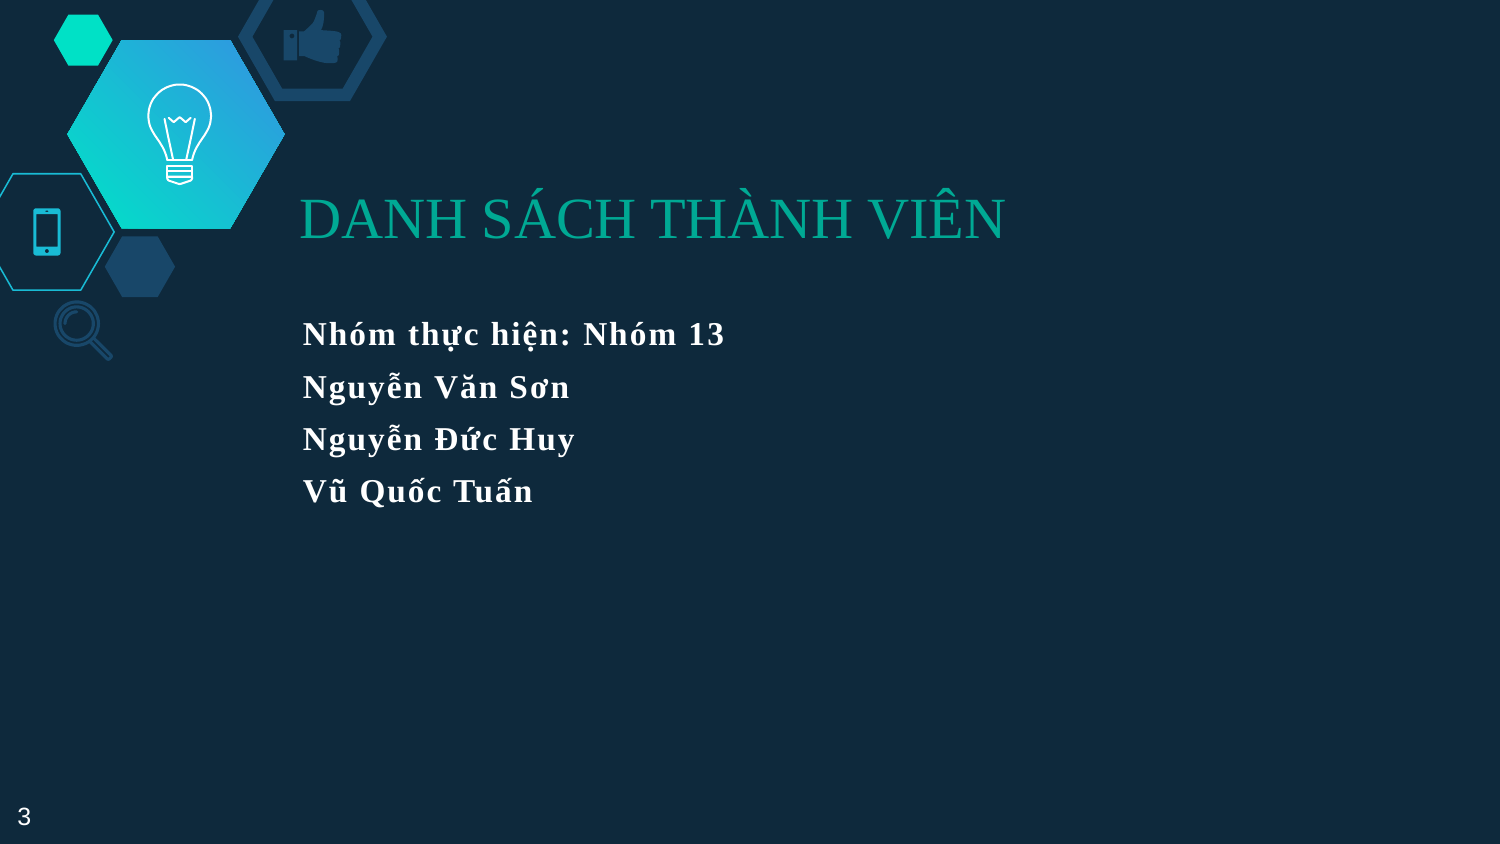

# DANH SÁCH THÀNH VIÊN
Nhóm thực hiện: Nhóm 13
Nguyễn Văn Sơn
Nguyễn Đức Huy
Vũ Quốc Tuấn
3